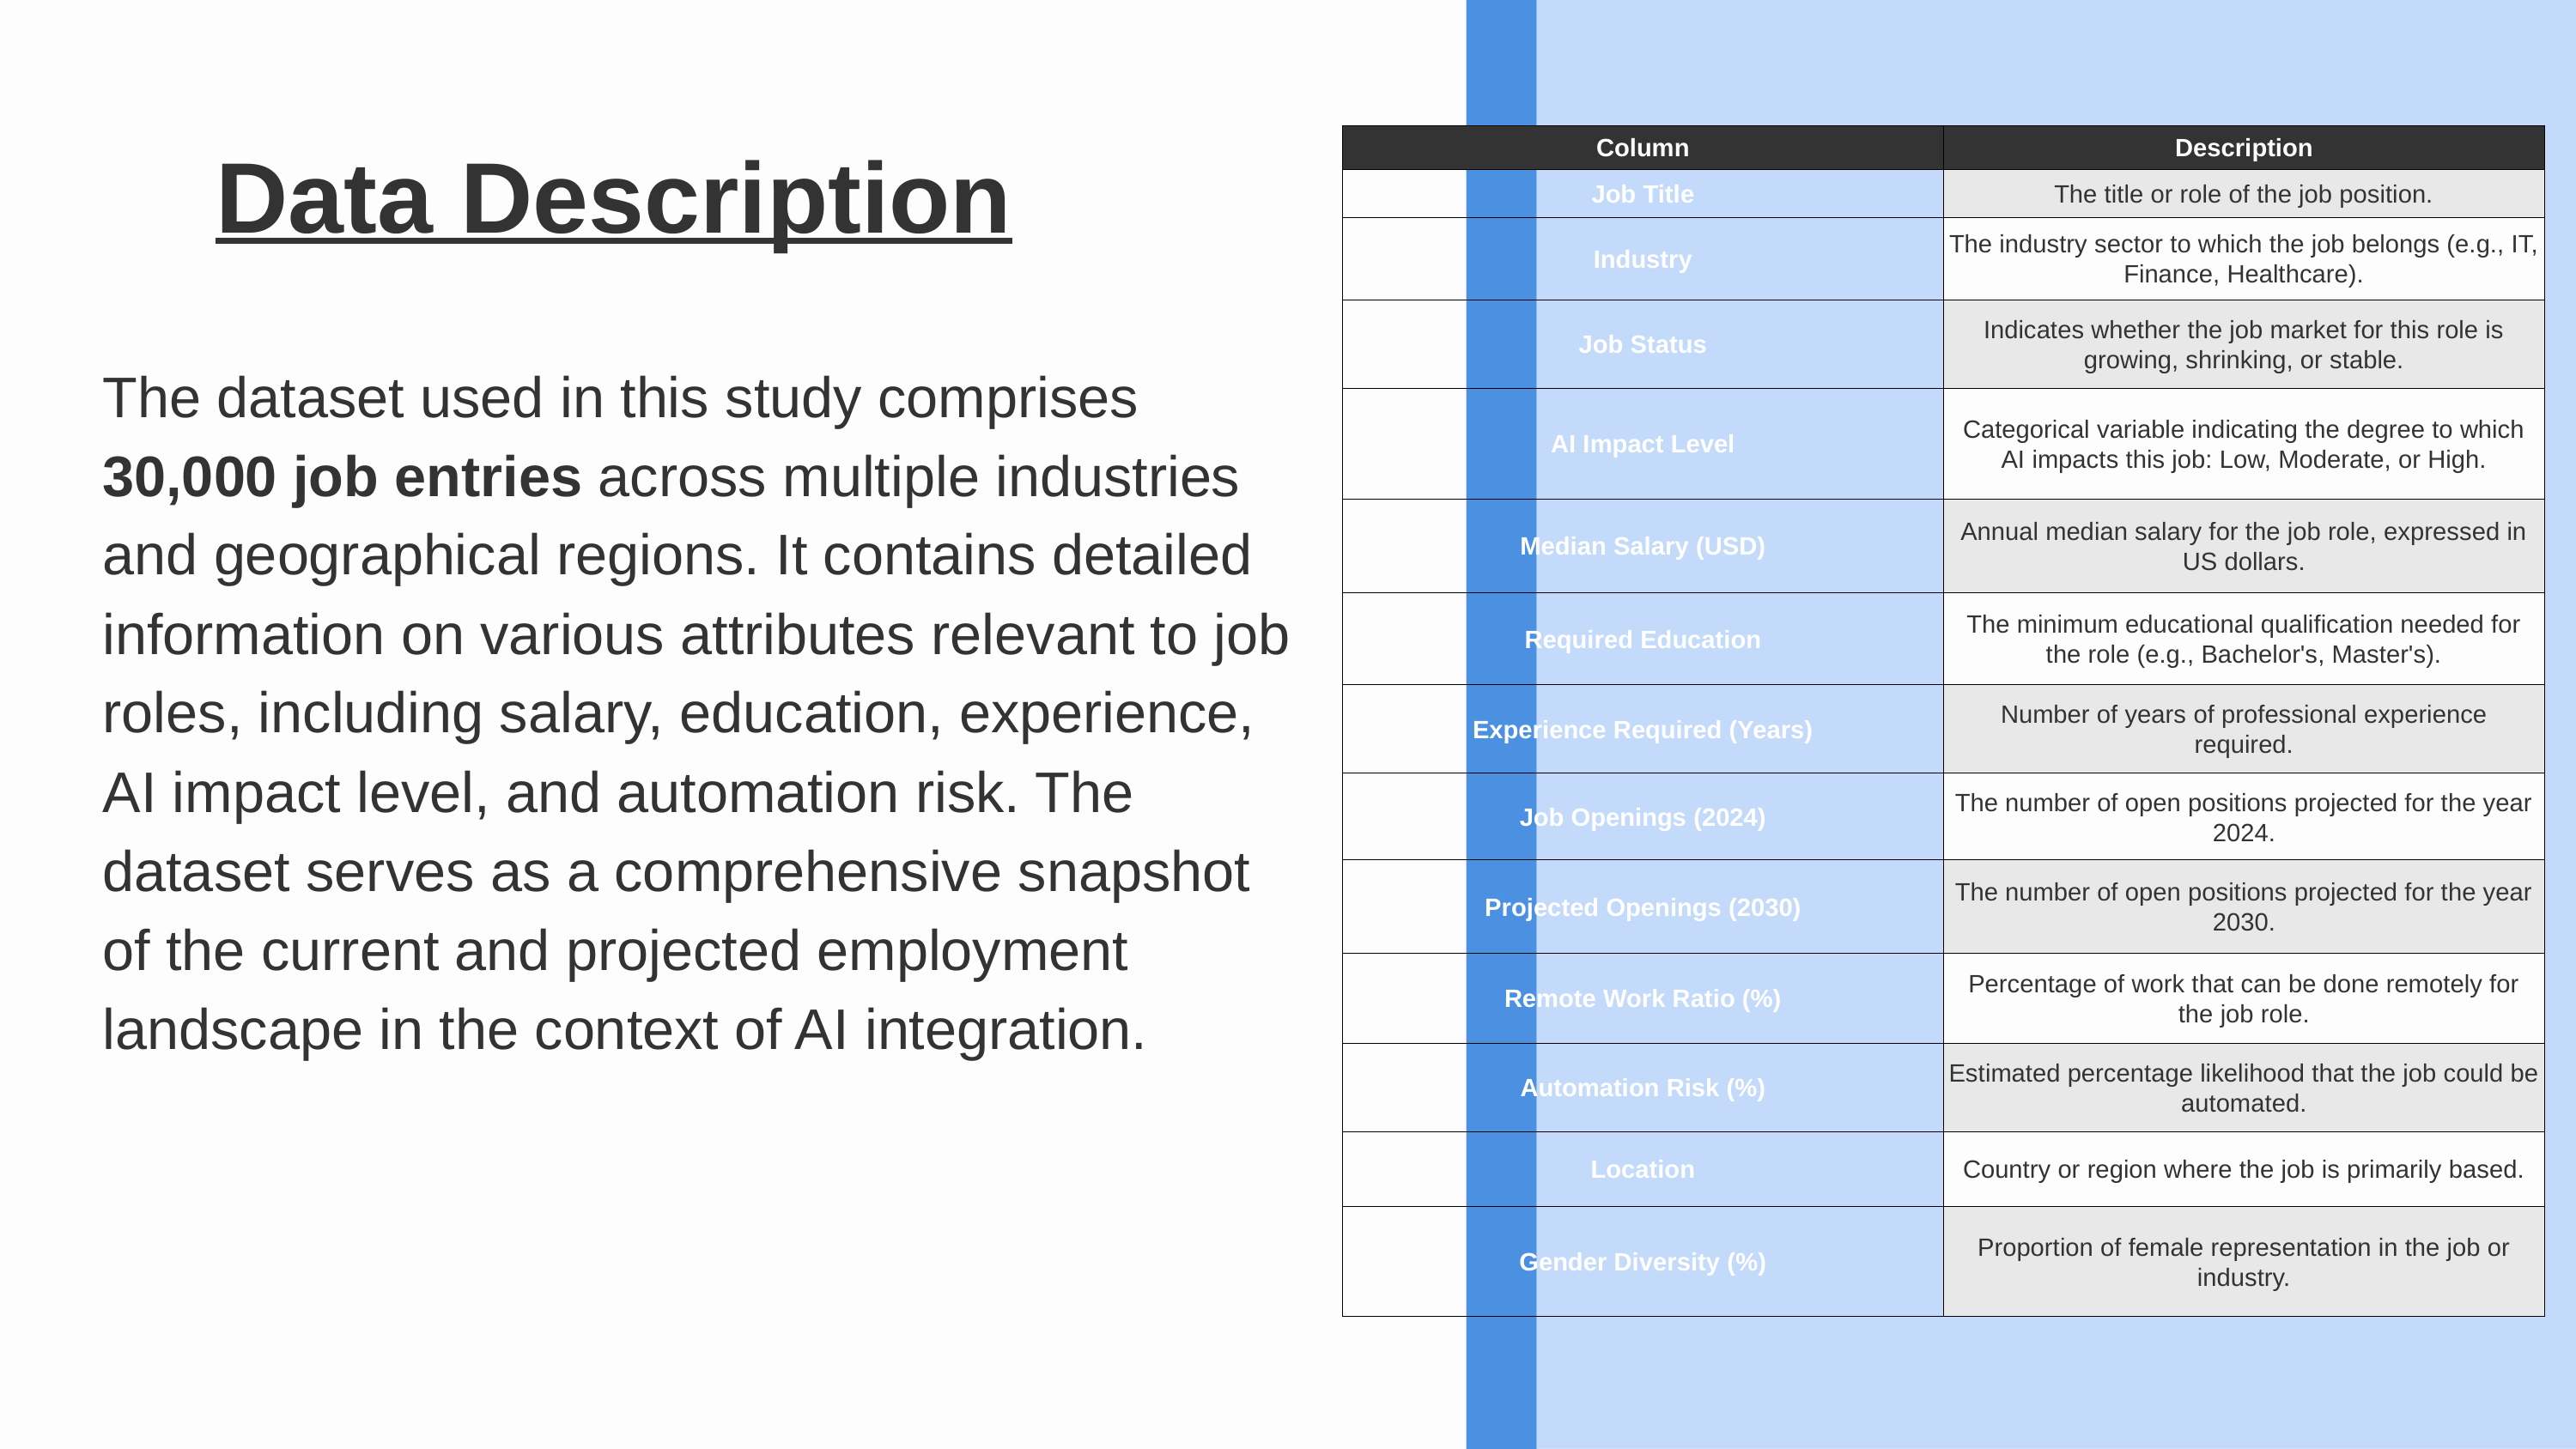

| Column | Description |
| --- | --- |
| Job Title | The title or role of the job position. |
| Industry | The industry sector to which the job belongs (e.g., IT, Finance, Healthcare). |
| Job Status | Indicates whether the job market for this role is growing, shrinking, or stable. |
| AI Impact Level | Categorical variable indicating the degree to which AI impacts this job: Low, Moderate, or High. |
| Median Salary (USD) | Annual median salary for the job role, expressed in US dollars. |
| Required Education | The minimum educational qualification needed for the role (e.g., Bachelor's, Master's). |
| Experience Required (Years) | Number of years of professional experience required. |
| Job Openings (2024) | The number of open positions projected for the year 2024. |
| Projected Openings (2030) | The number of open positions projected for the year 2030. |
| Remote Work Ratio (%) | Percentage of work that can be done remotely for the job role. |
| Automation Risk (%) | Estimated percentage likelihood that the job could be automated. |
| Location | Country or region where the job is primarily based. |
| Gender Diversity (%) | Proportion of female representation in the job or industry. |
Data Description
The dataset used in this study comprises 30,000 job entries across multiple industries and geographical regions. It contains detailed information on various attributes relevant to job roles, including salary, education, experience, AI impact level, and automation risk. The dataset serves as a comprehensive snapshot of the current and projected employment landscape in the context of AI integration.